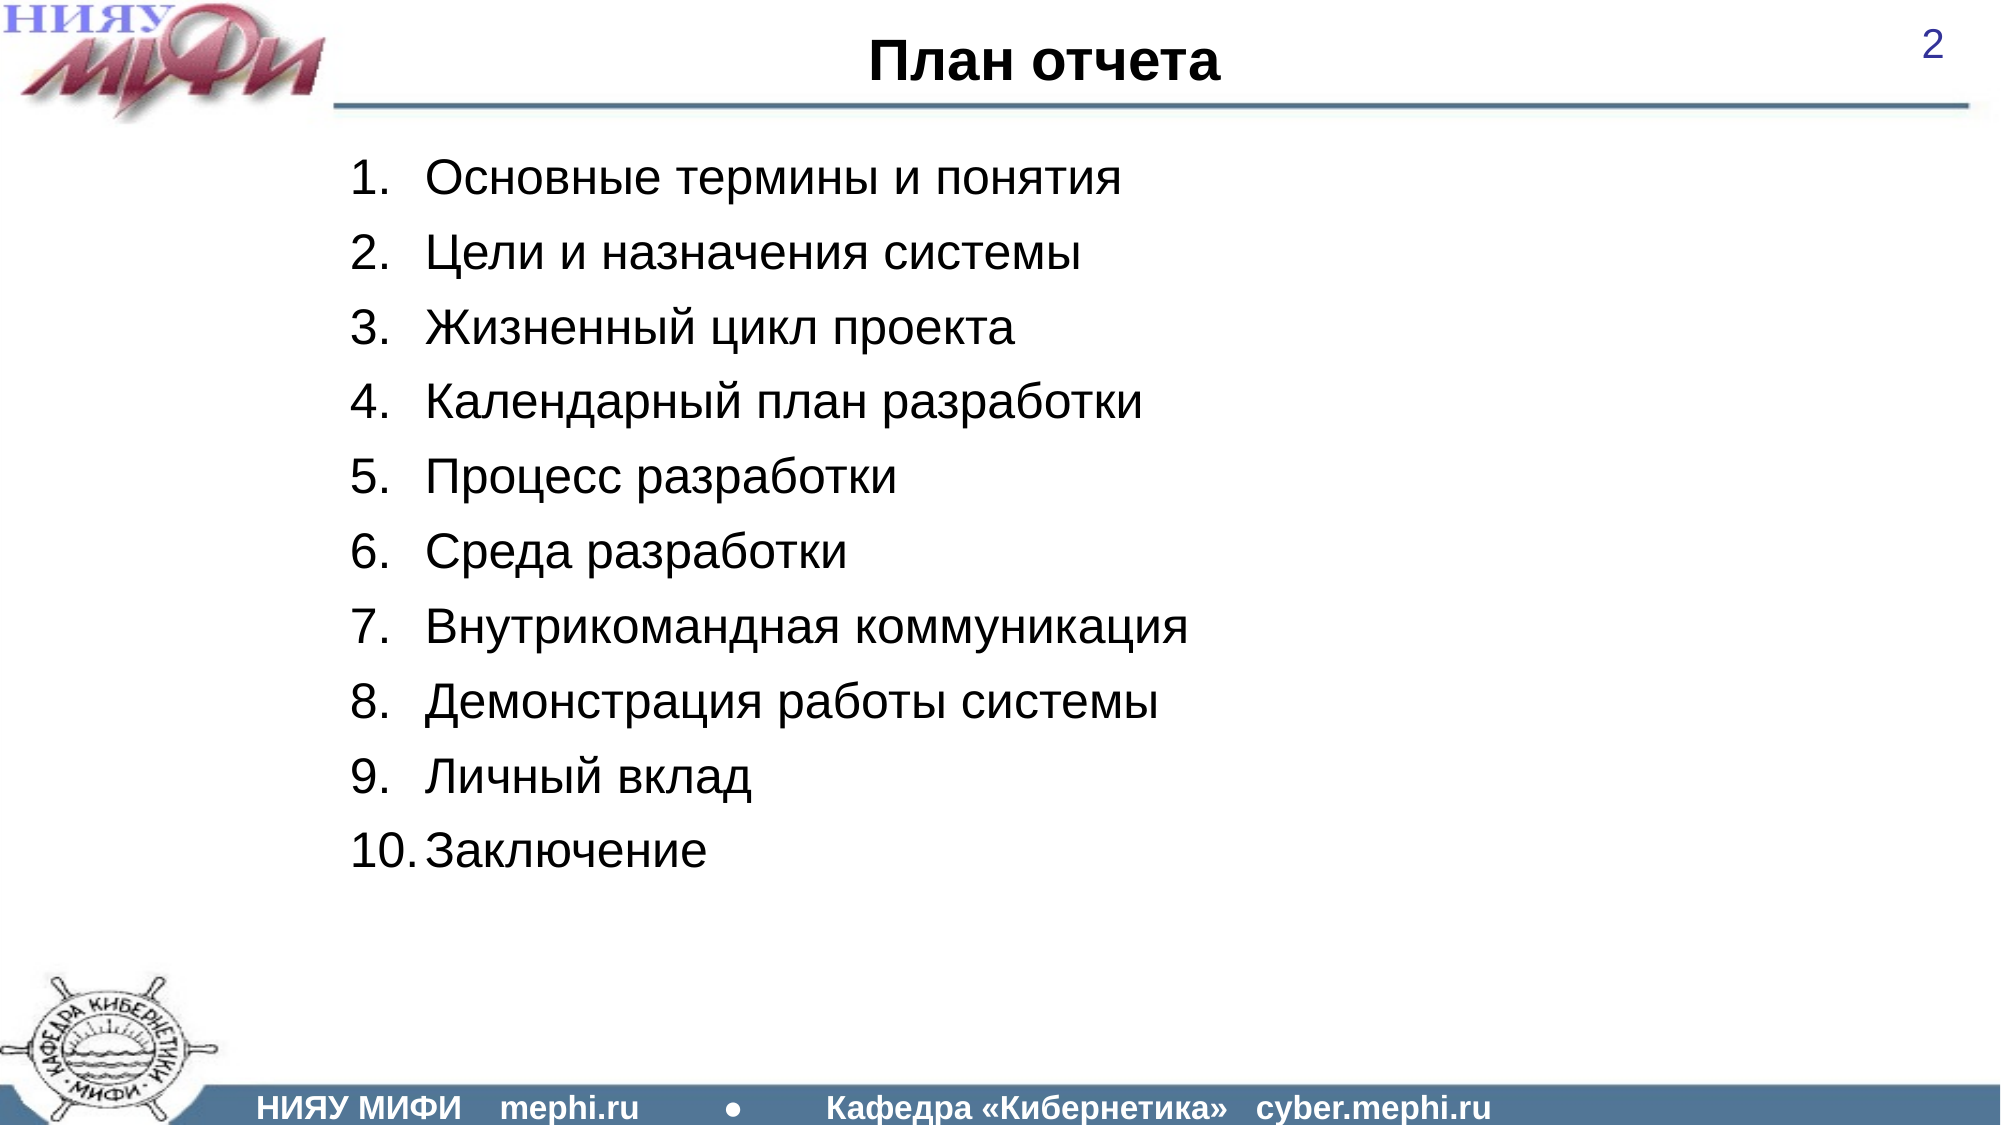

# План отчета
2
Основные термины и понятия
Цели и назначения системы
Жизненный цикл проекта
Календарный план разработки
Процесс разработки
Среда разработки
Внутрикомандная коммуникация
Демонстрация работы системы
Личный вклад
Заключение